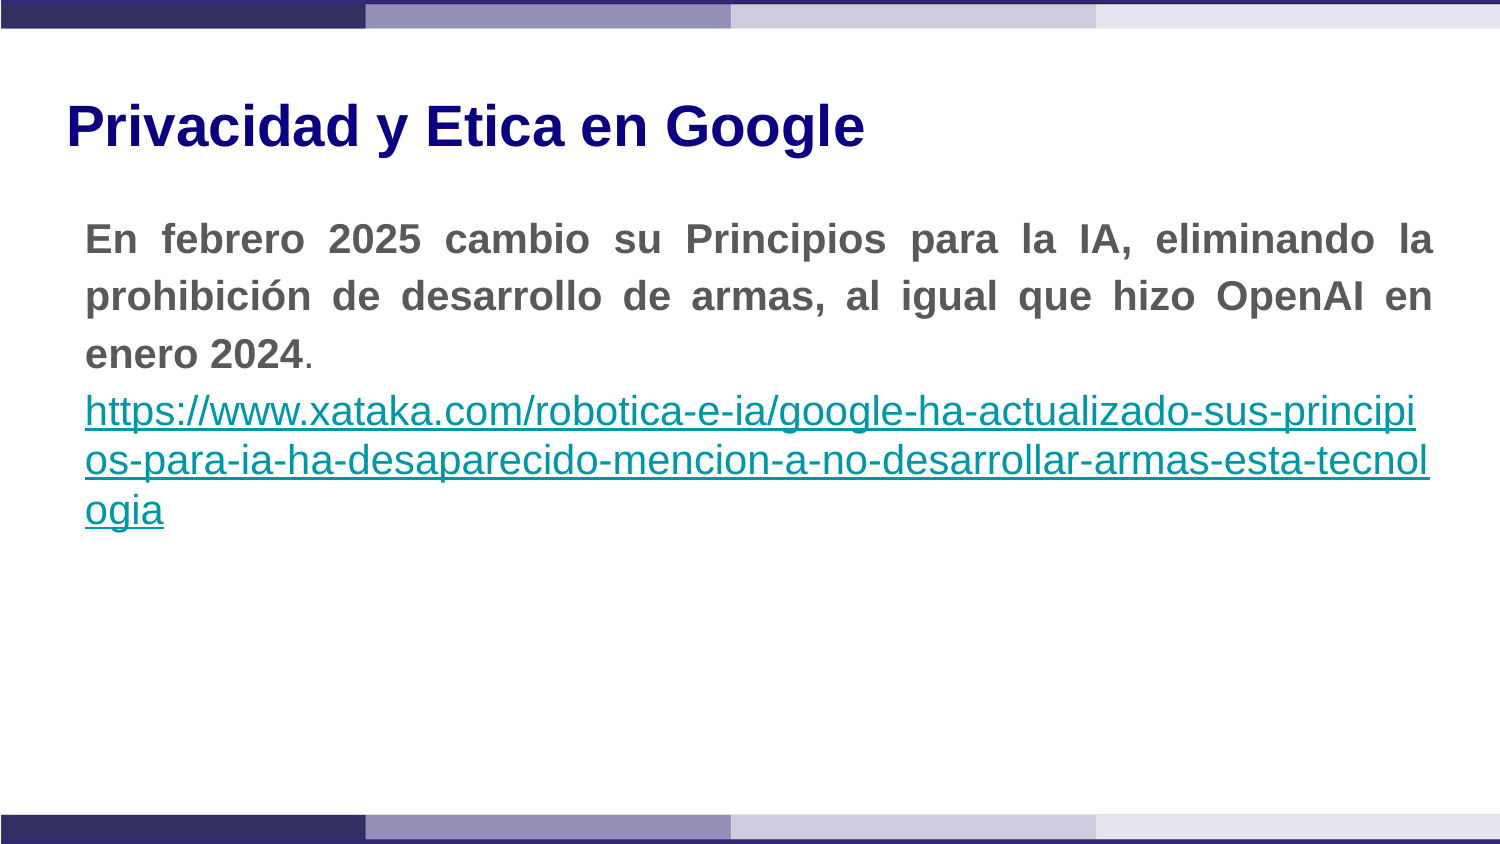

# Privacidad y Etica en Google
En febrero 2025 cambio su Principios para la IA, eliminando la prohibición de desarrollo de armas, al igual que hizo OpenAI en enero 2024.
https://www.xataka.com/robotica-e-ia/google-ha-actualizado-sus-principios-para-ia-ha-desaparecido-mencion-a-no-desarrollar-armas-esta-tecnologia